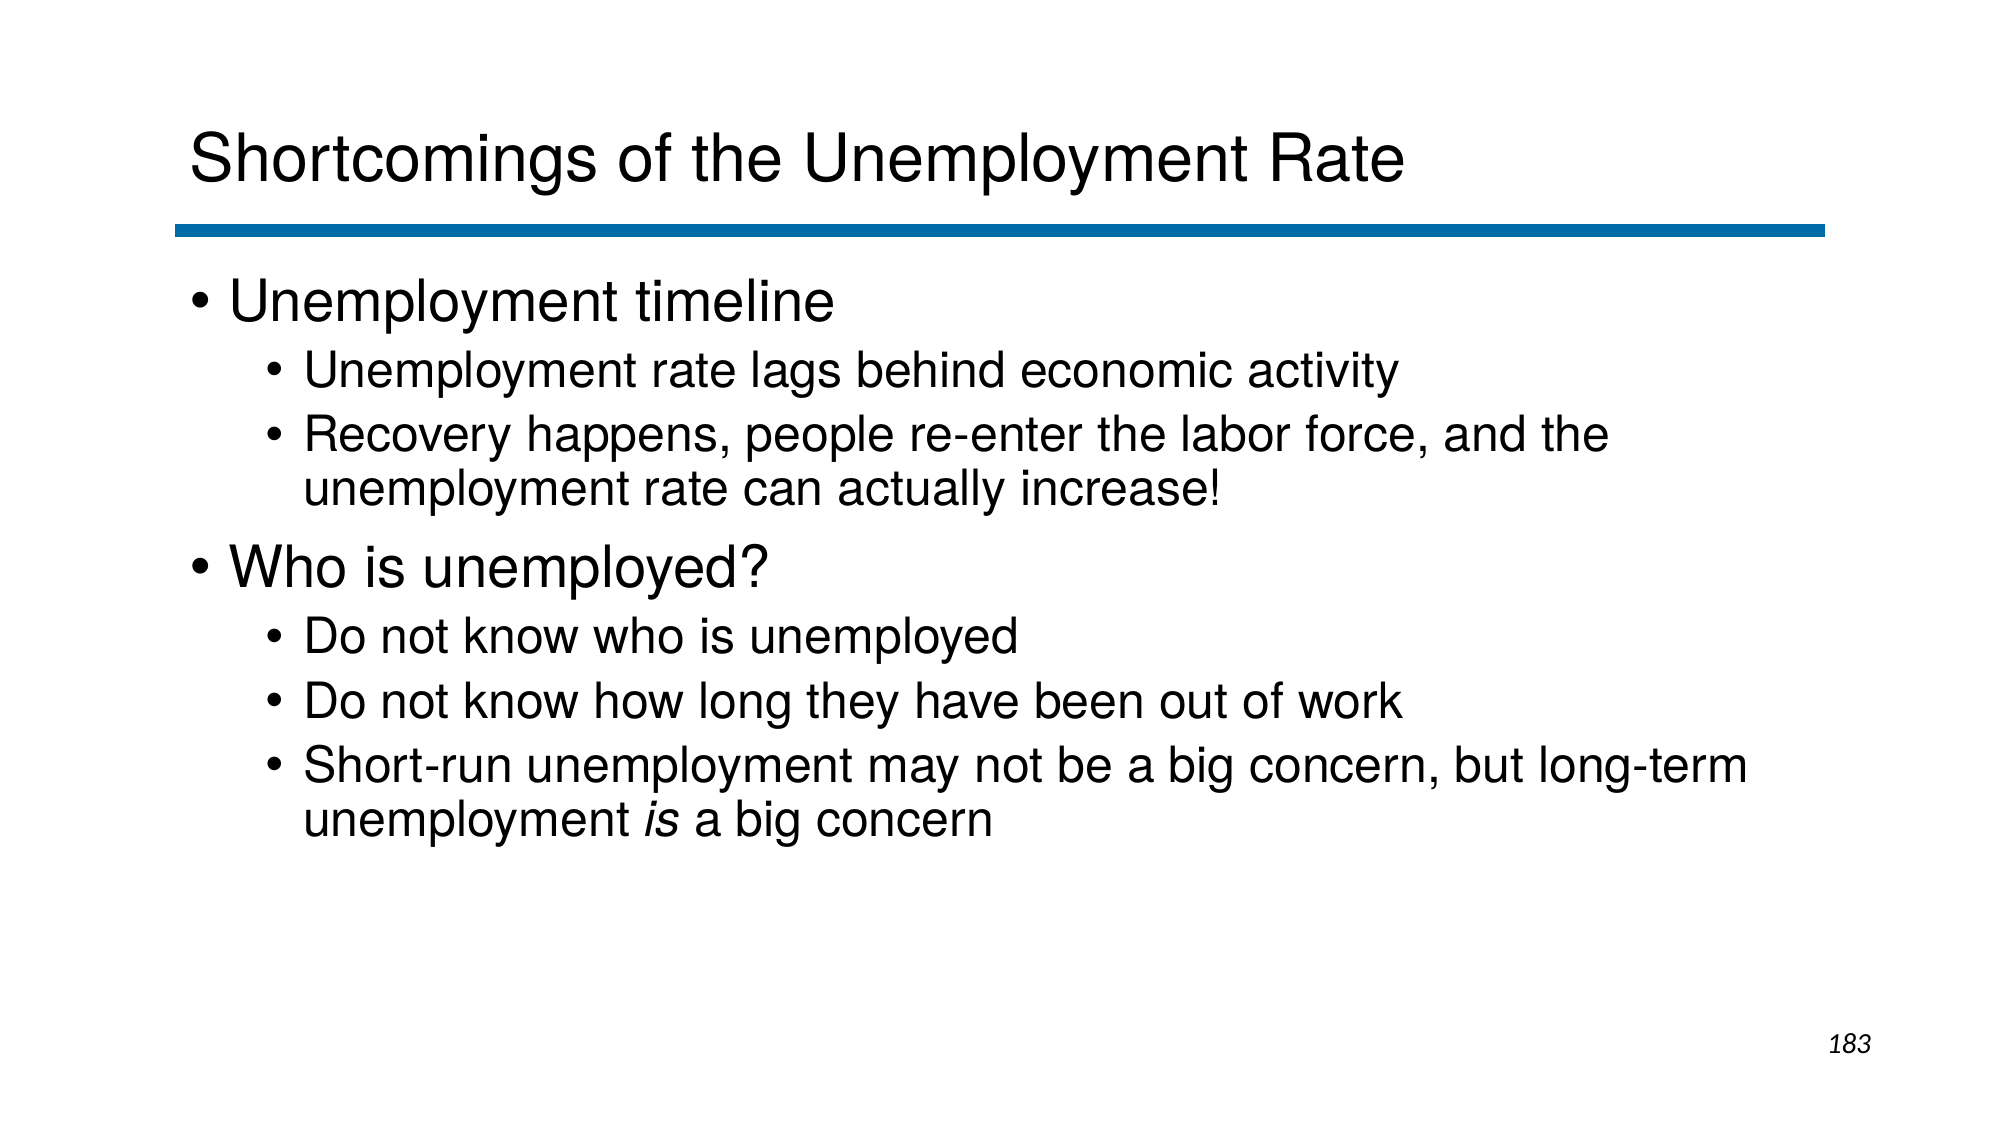

# Shortcomings of the Unemployment Rate
Unemployment timeline
Unemployment rate lags behind economic activity
Recovery happens, people re-enter the labor force, and the unemployment rate can actually increase!
Who is unemployed?
Do not know who is unemployed
Do not know how long they have been out of work
Short-run unemployment may not be a big concern, but long-term unemployment is a big concern